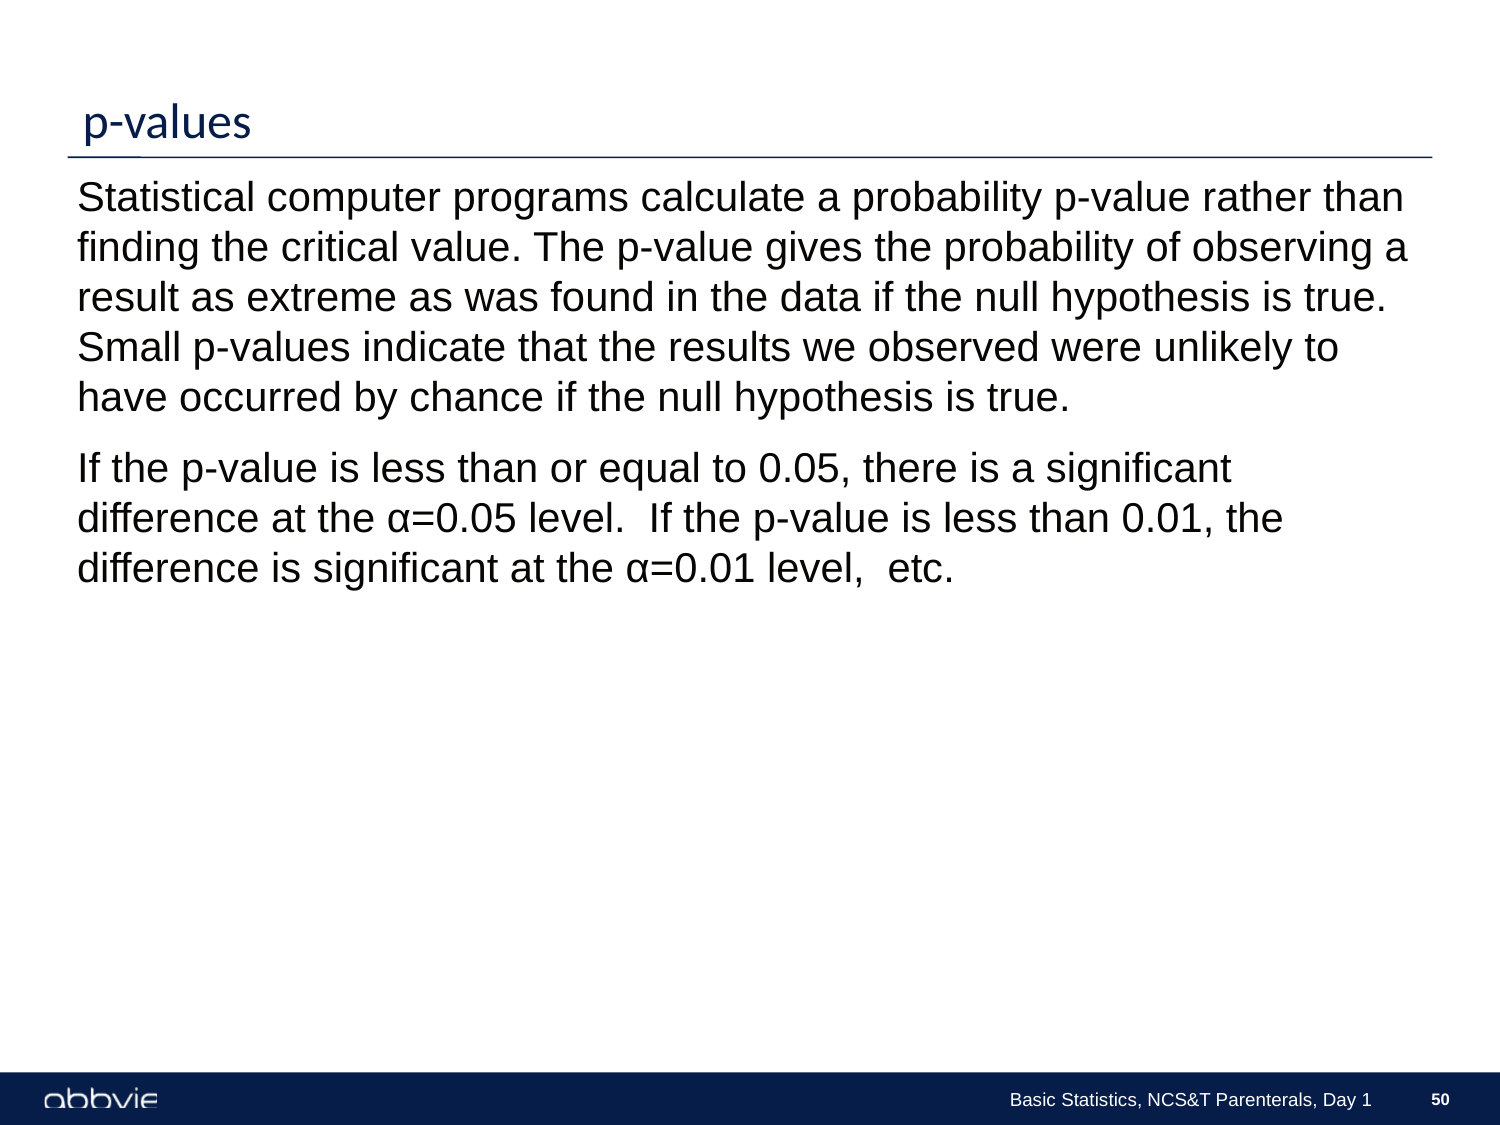

# p-values
Statistical computer programs calculate a probability p-value rather than finding the critical value. The p-value gives the probability of observing a result as extreme as was found in the data if the null hypothesis is true. Small p-values indicate that the results we observed were unlikely to have occurred by chance if the null hypothesis is true.
If the p-value is less than or equal to 0.05, there is a significant difference at the α=0.05 level.  If the p-value is less than 0.01, the difference is significant at the α=0.01 level,  etc.
Basic Statistics, NCS&T Parenterals, Day 1
50